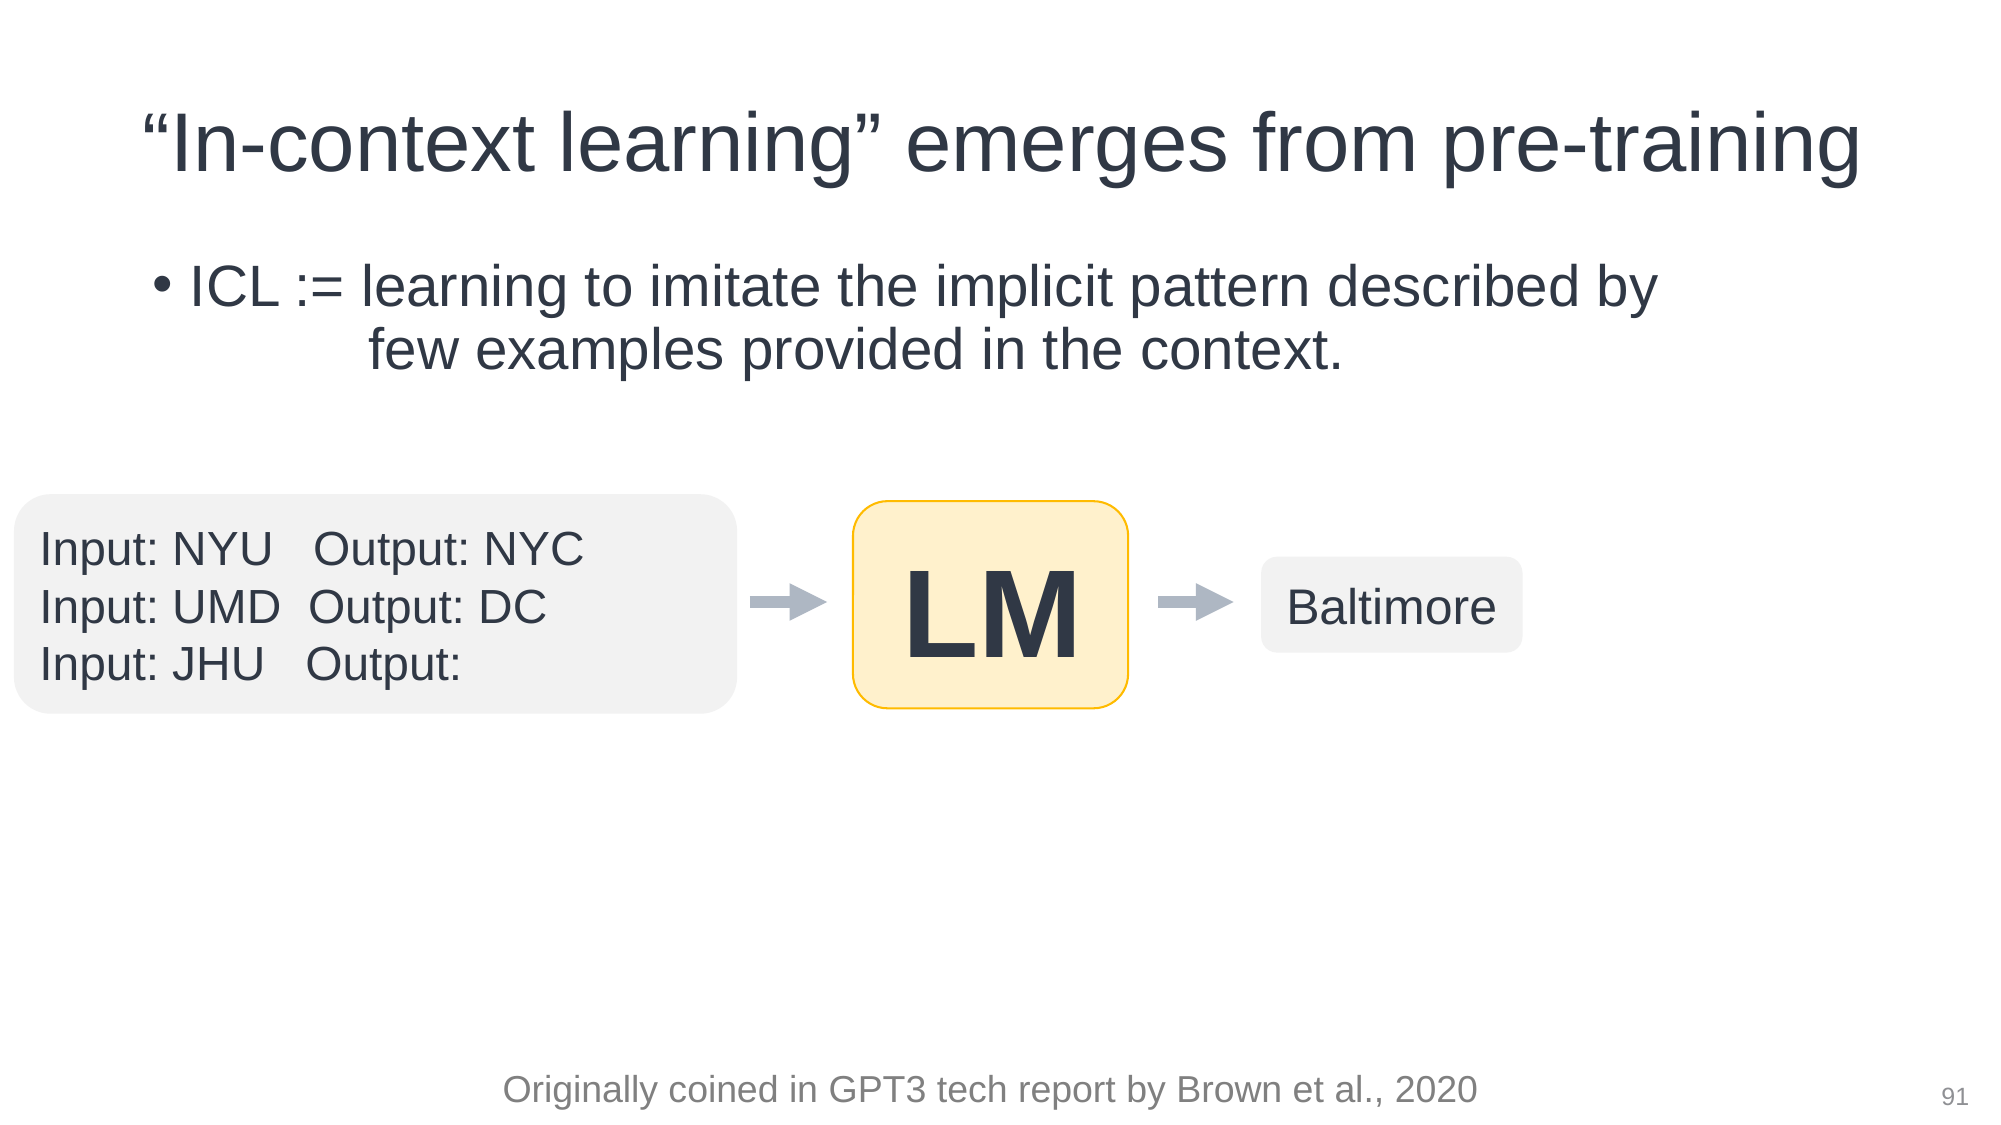

# “In-context learning” emerges from pre-training
ICL := learning to imitate the implicit pattern described by
           few examples provided in the context.
Input: NYU   Output: NYC
Input: UMD  Output: DC
Input: JHU   Output:

LM
Baltimore
Originally coined in GPT3 tech report by Brown et al., 2020
91